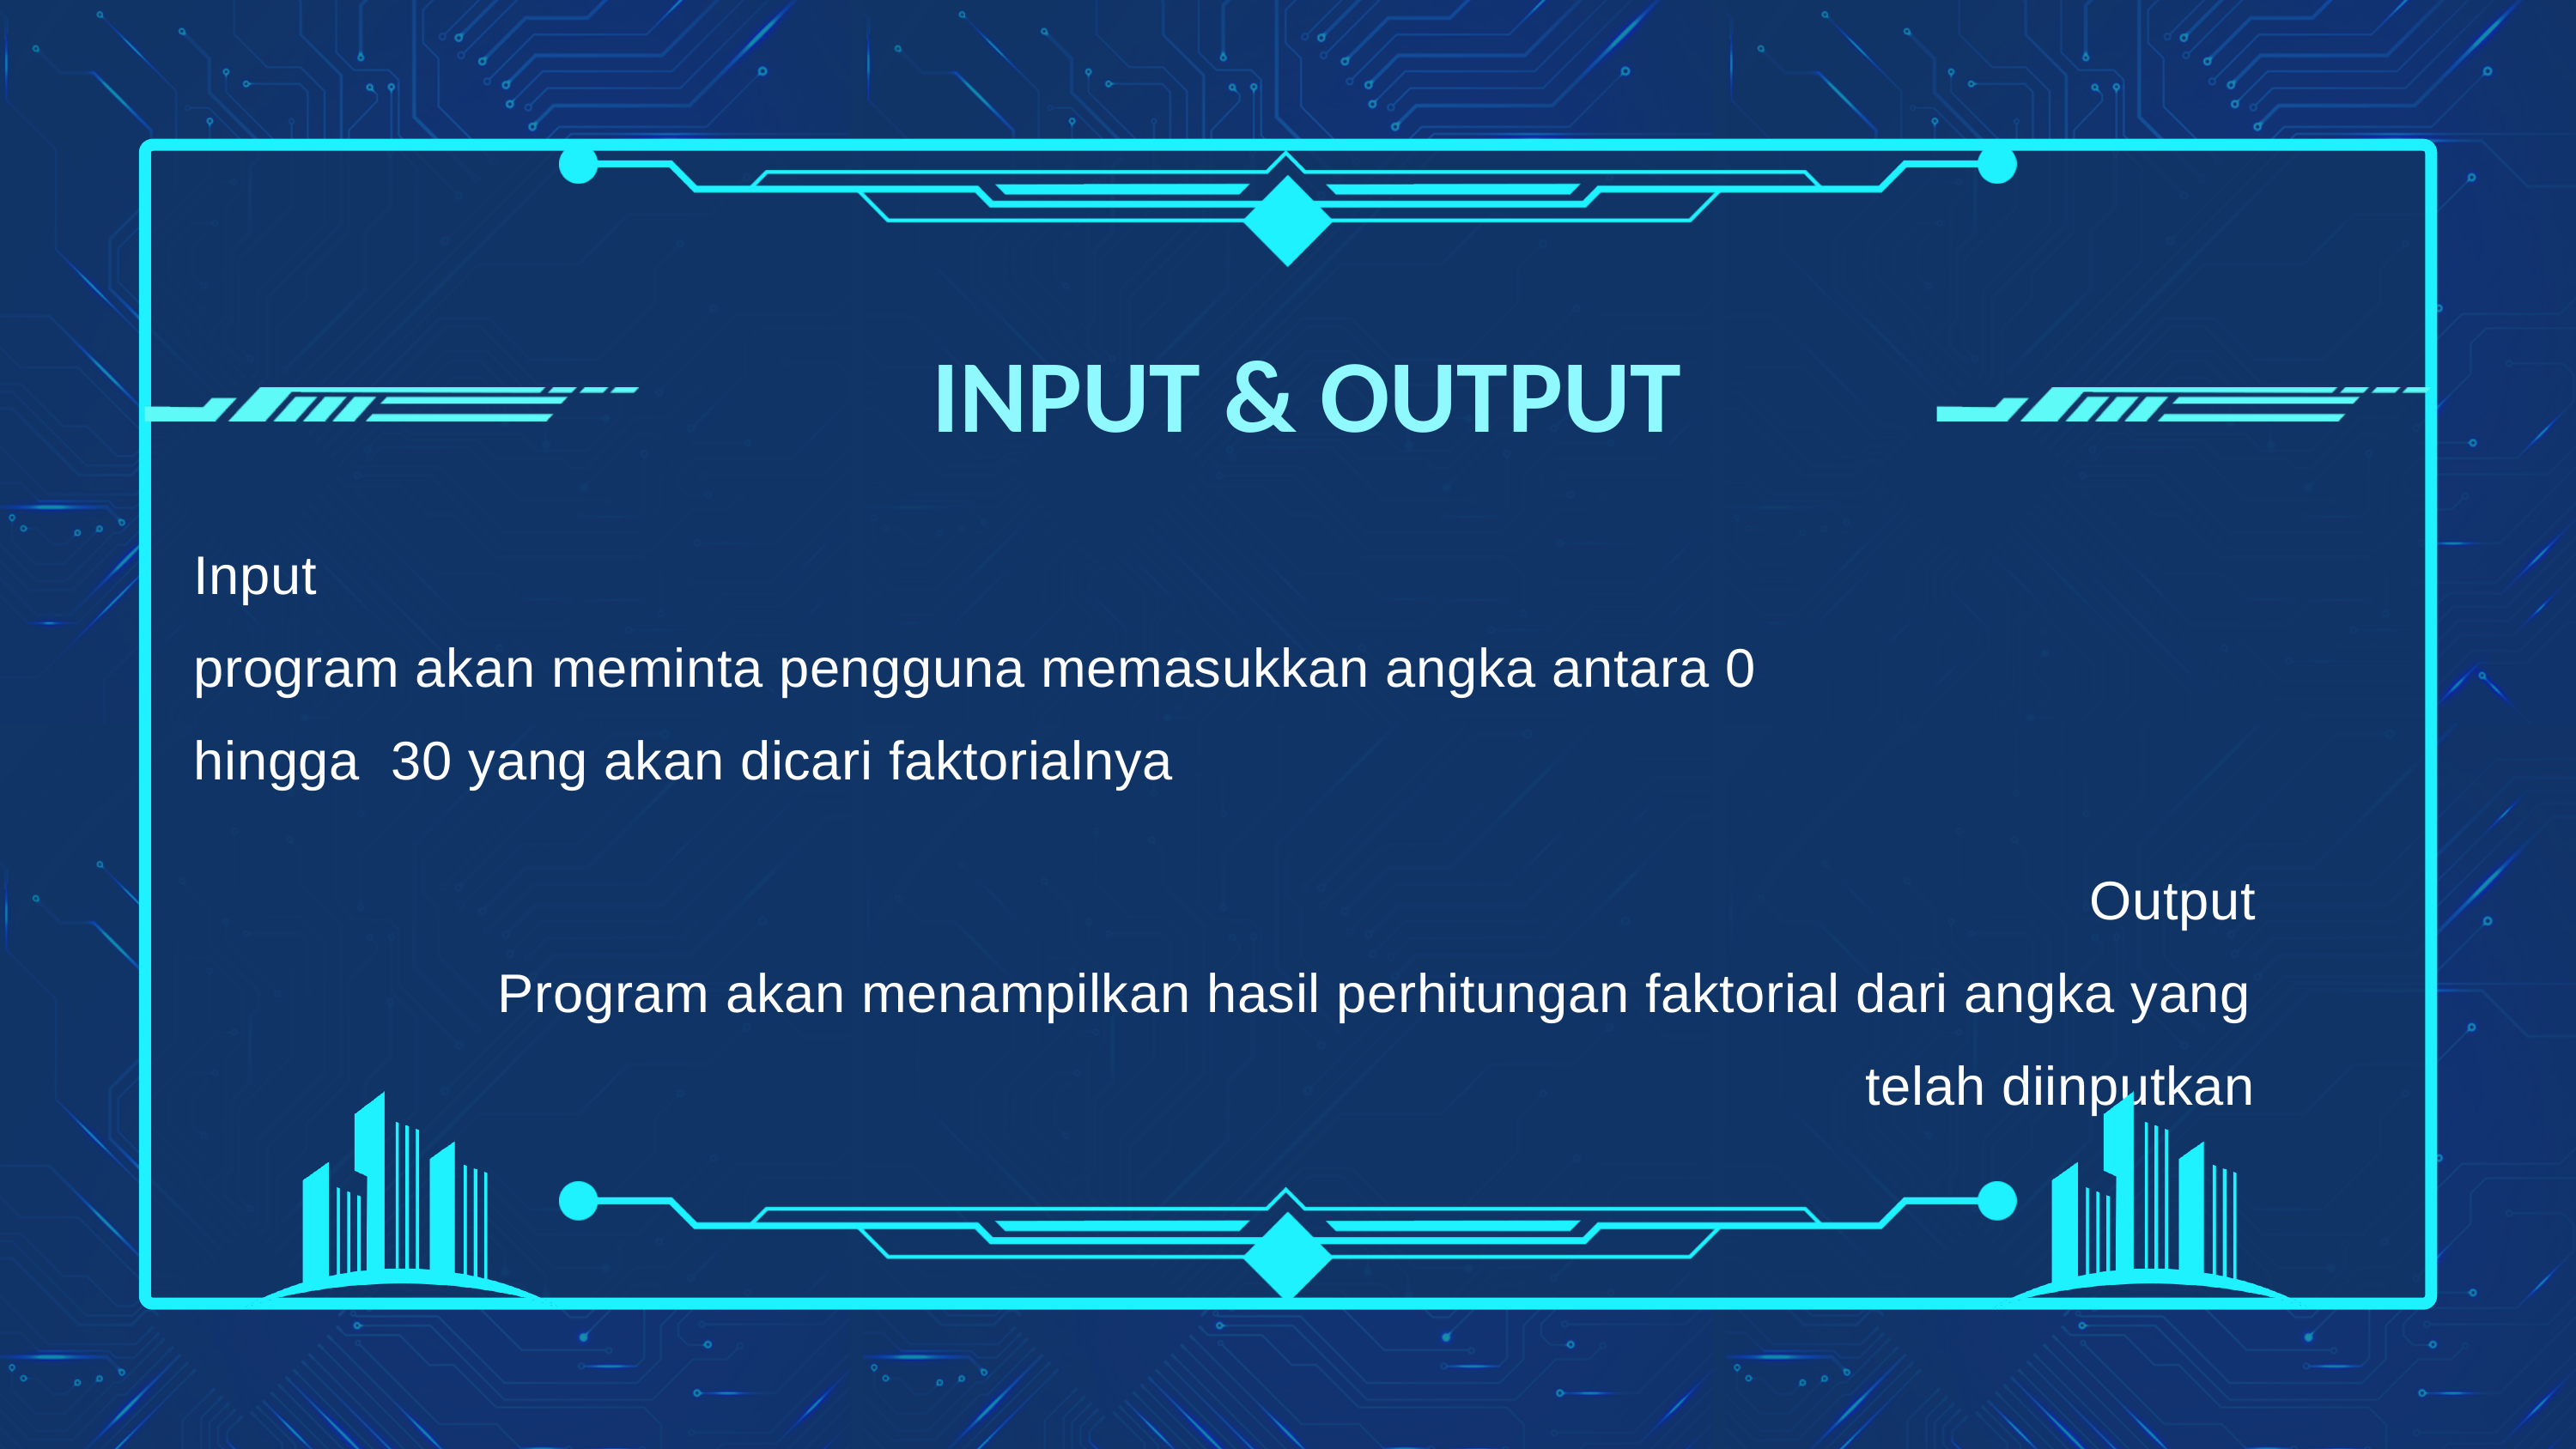

INPUT & OUTPUT

Input
program akan meminta pengguna memasukkan angka antara 0 hingga  30 yang akan dicari faktorialnya

Output
Program akan menampilkan hasil perhitungan faktorial dari angka yang telah diinputkan